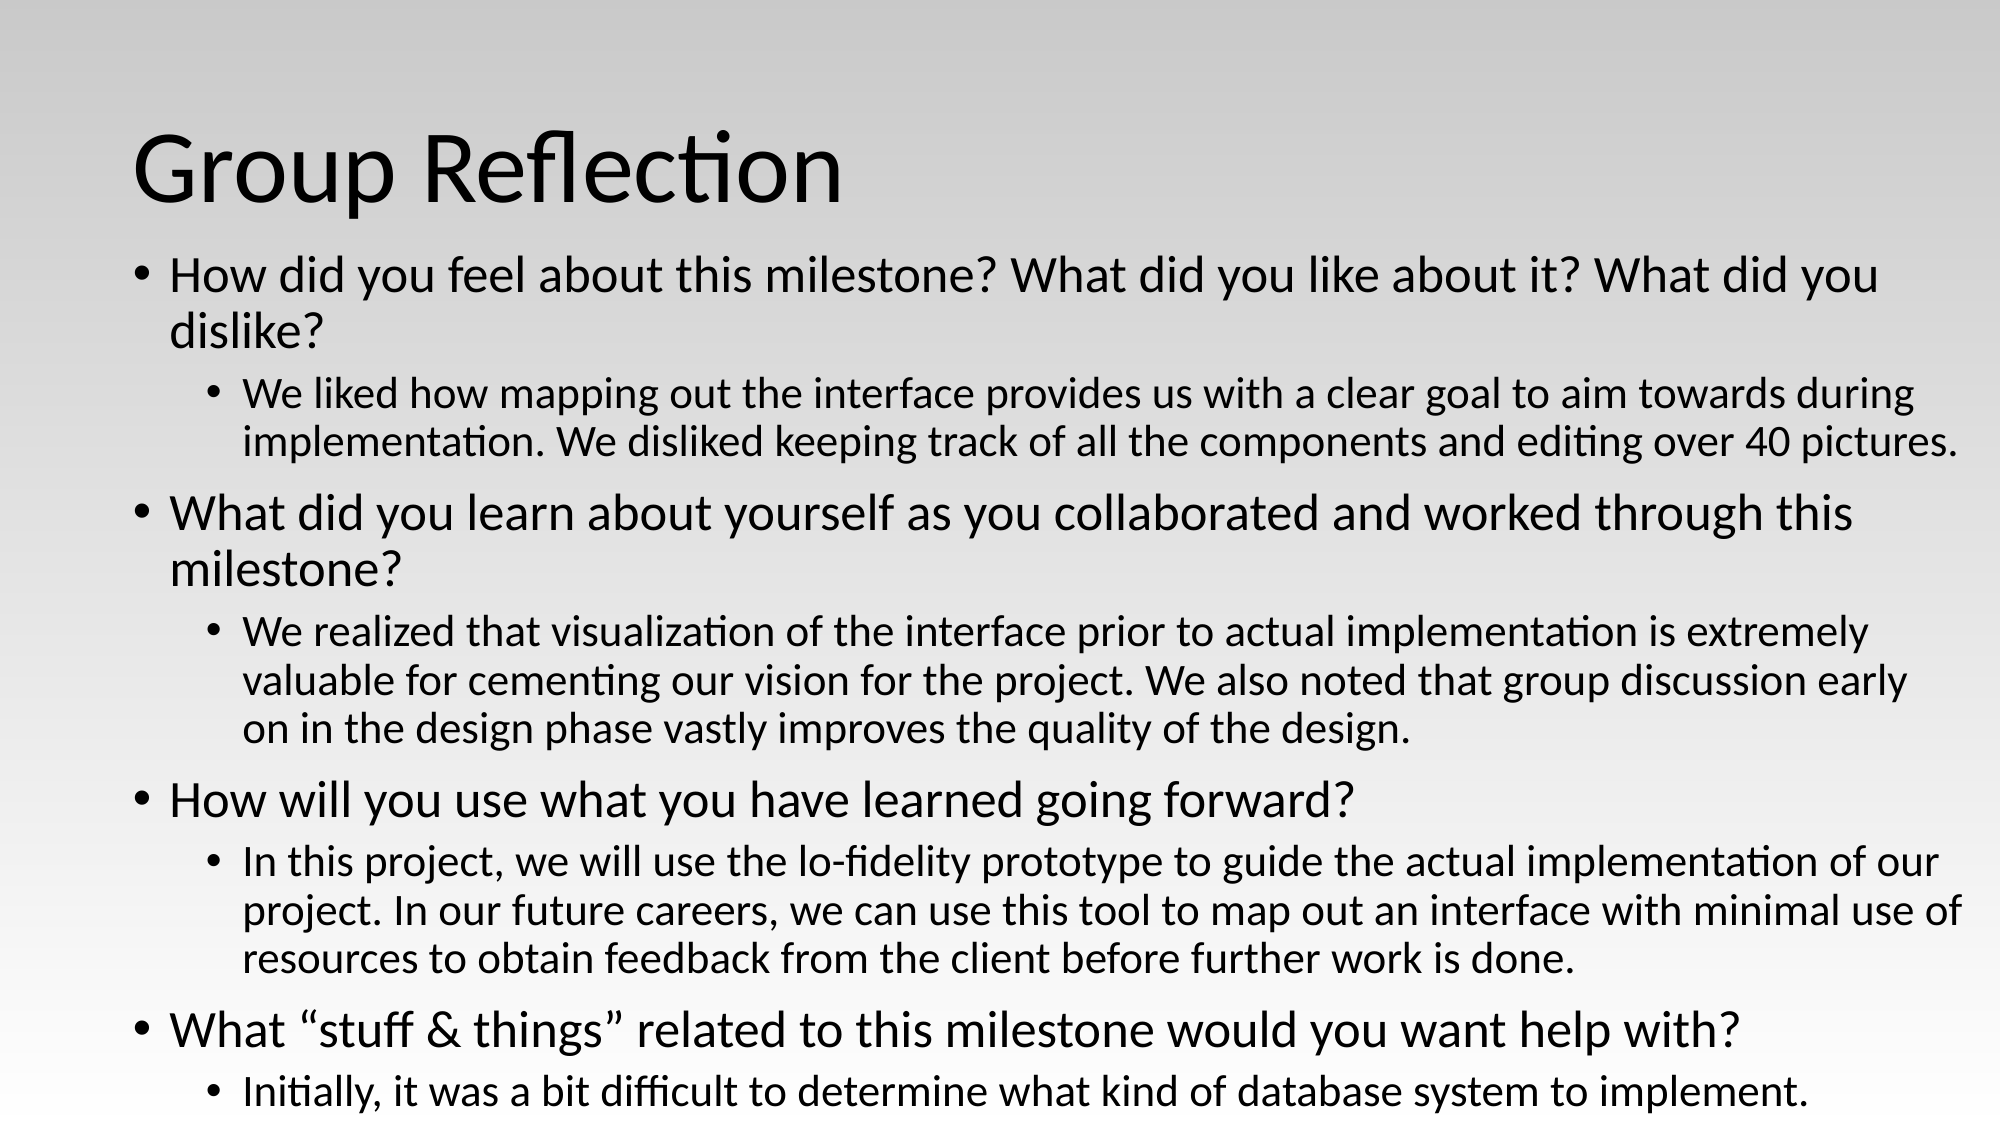

# Group Reflection
How did you feel about this milestone? What did you like about it? What did you dislike?
We liked how mapping out the interface provides us with a clear goal to aim towards during implementation. We disliked keeping track of all the components and editing over 40 pictures.
What did you learn about yourself as you collaborated and worked through this milestone?
We realized that visualization of the interface prior to actual implementation is extremely valuable for cementing our vision for the project. We also noted that group discussion early on in the design phase vastly improves the quality of the design.
How will you use what you have learned going forward?
In this project, we will use the lo-fidelity prototype to guide the actual implementation of our project. In our future careers, we can use this tool to map out an interface with minimal use of resources to obtain feedback from the client before further work is done.
What “stuff & things” related to this milestone would you want help with?
Initially, it was a bit difficult to determine what kind of database system to implement.